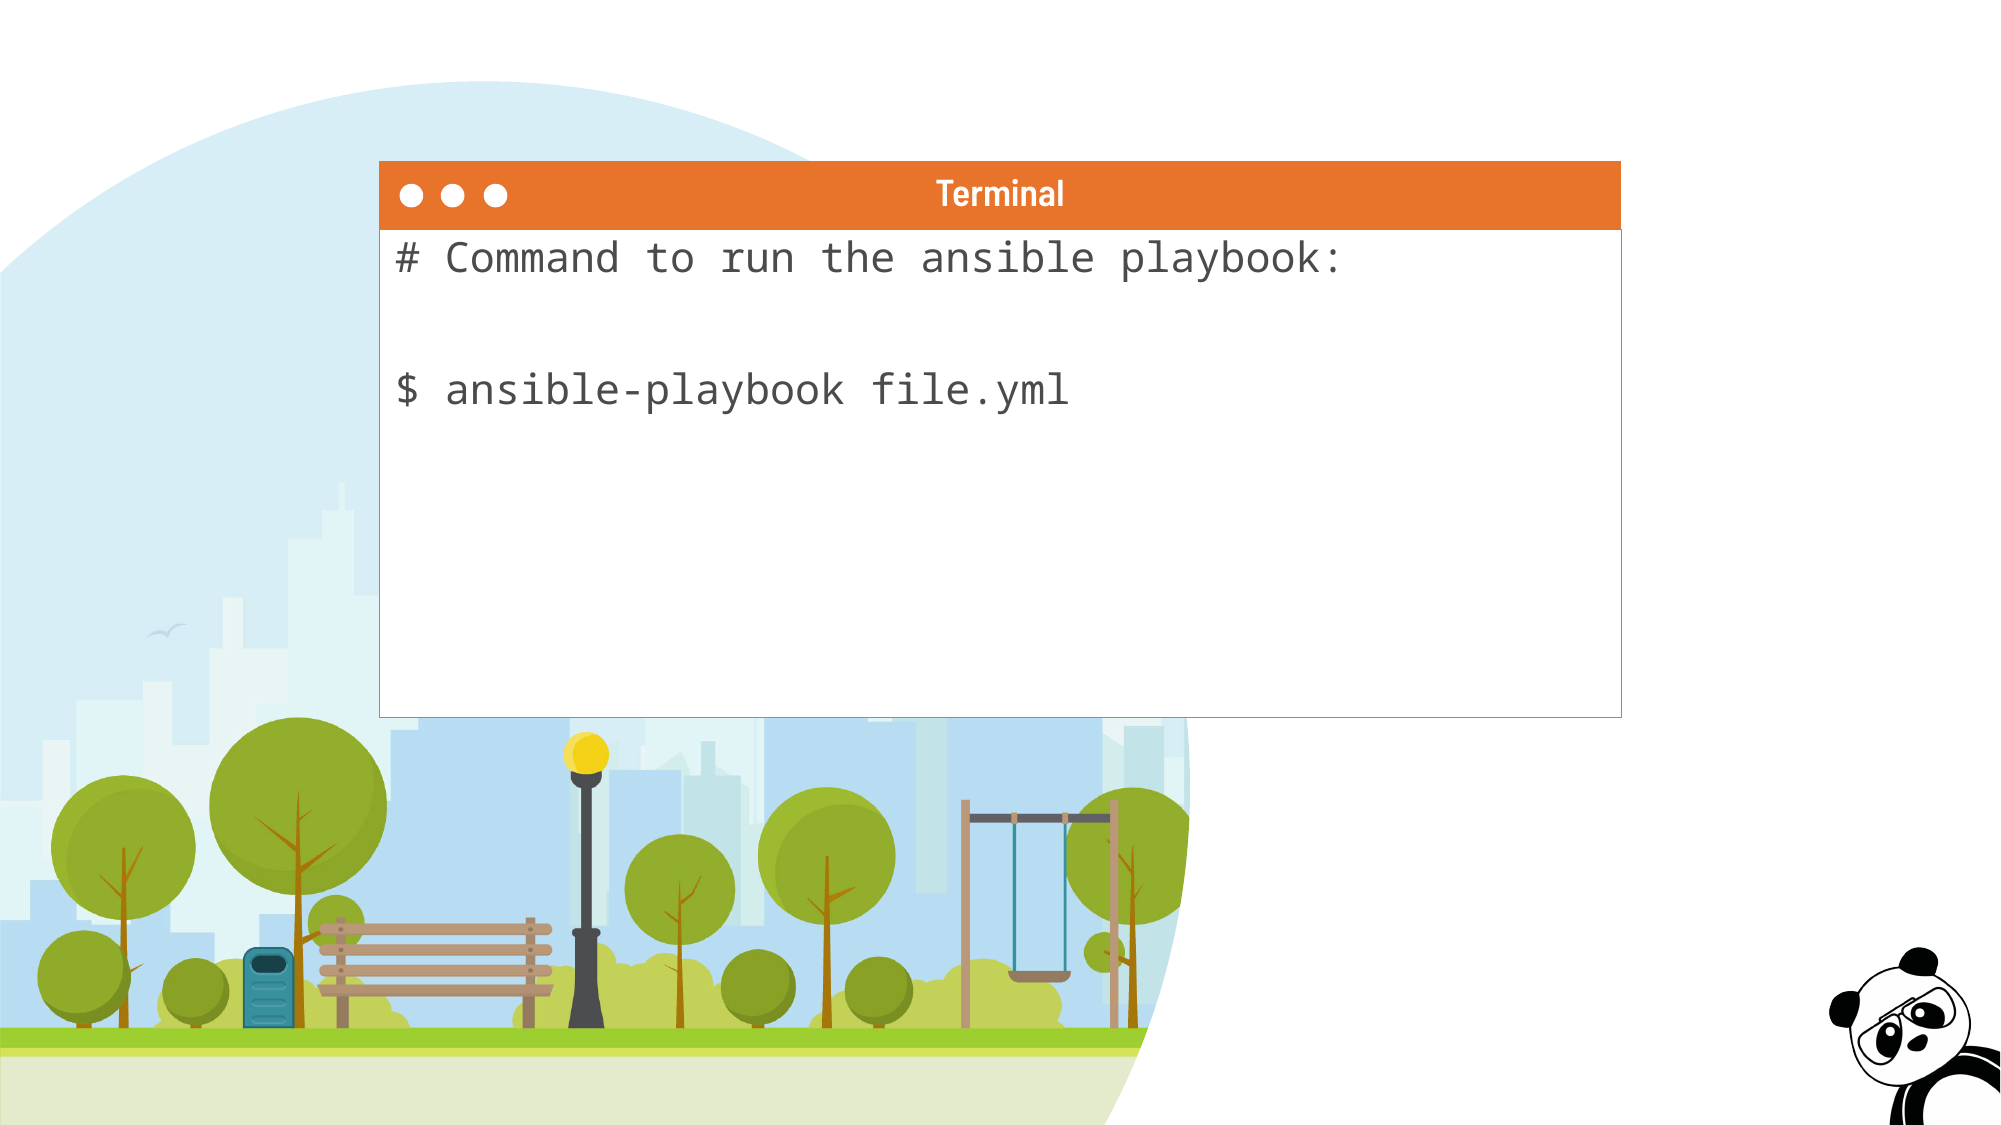

# Command to run the ansible playbook:

$ ansible-playbook file.yml